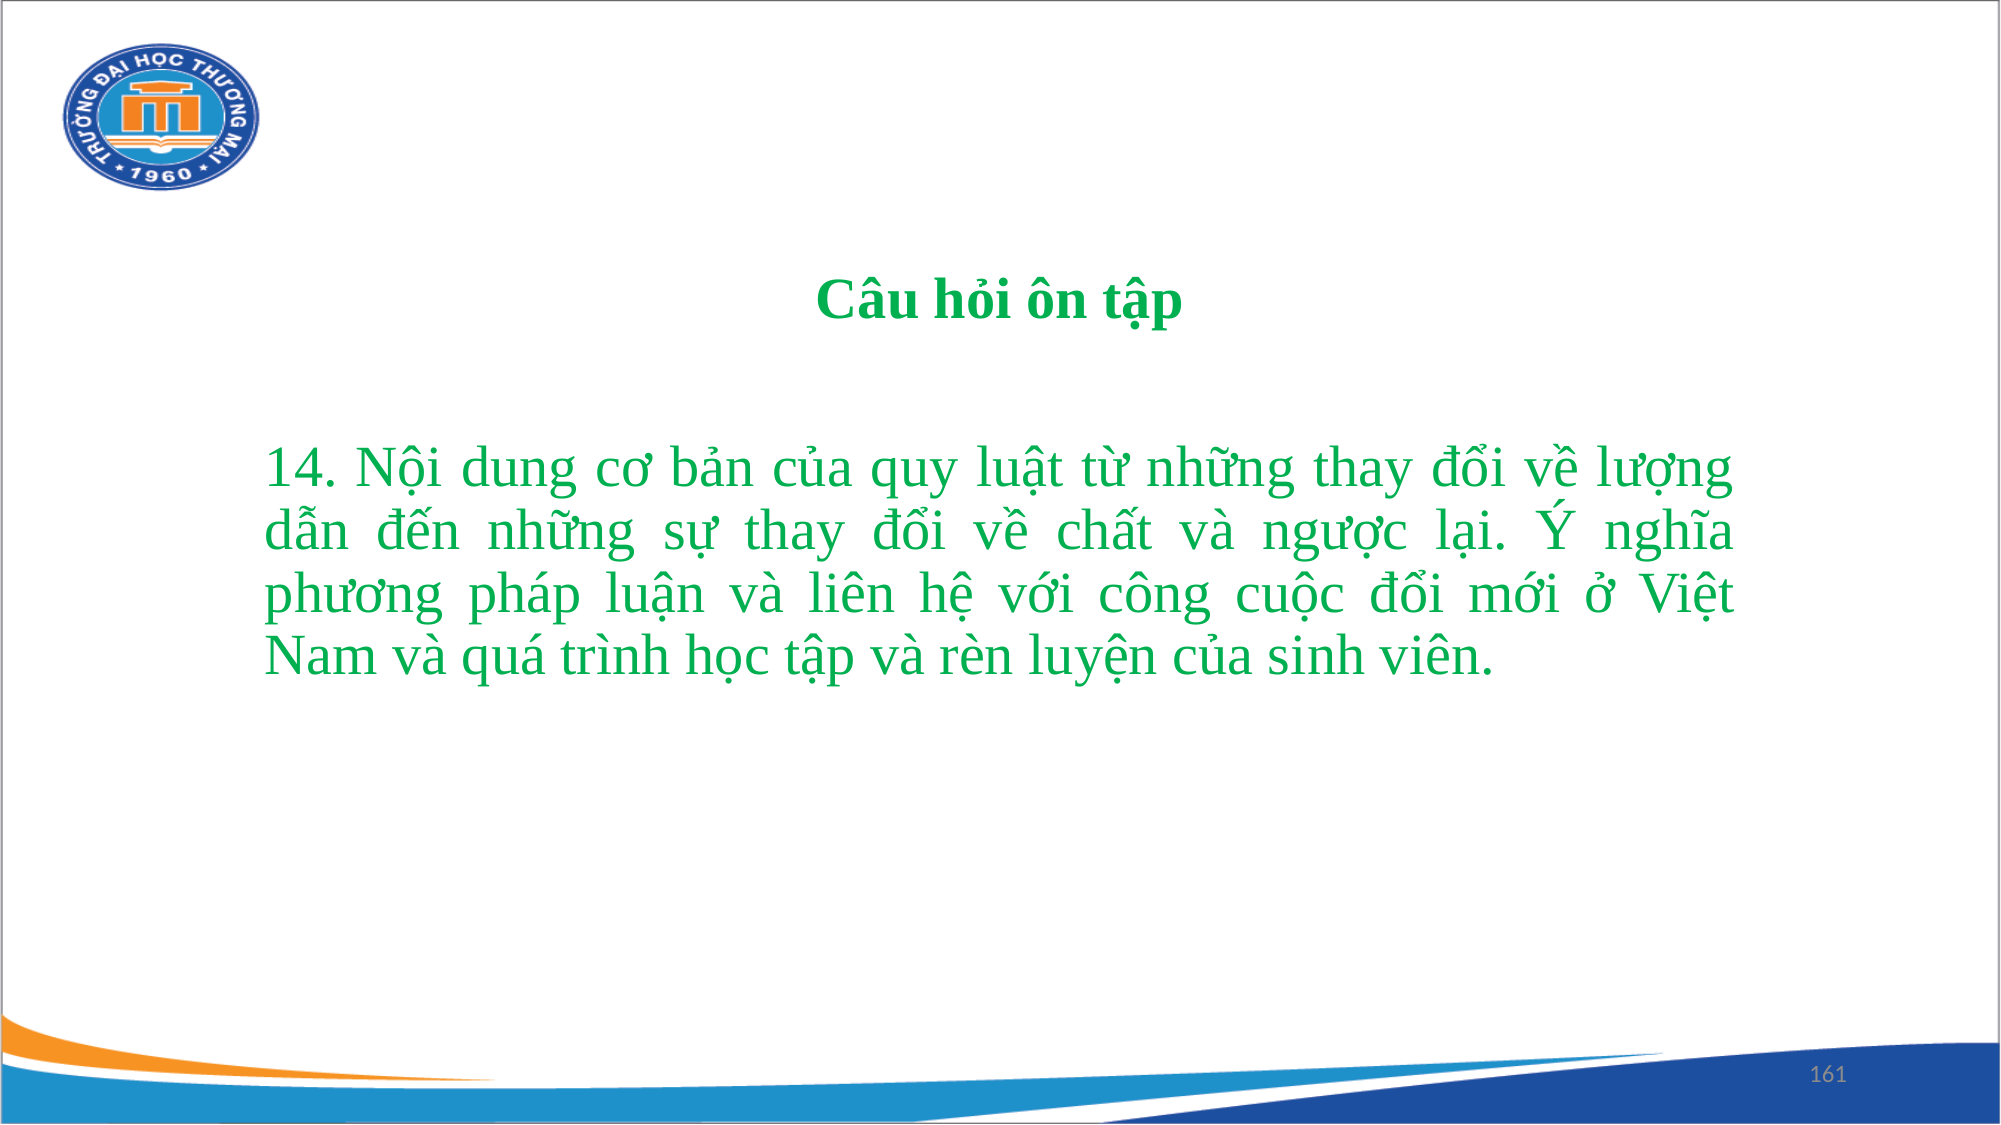

Câu hỏi ôn tập

14. Nội dung cơ bản của quy luật từ những thay đổi về lượng dẫn đến những sự thay đổi về chất và ngược lại. Ý nghĩa phương pháp luận và liên hệ với công cuộc đổi mới ở Việt Nam và quá trình học tập và rèn luyện của sinh viên.

161